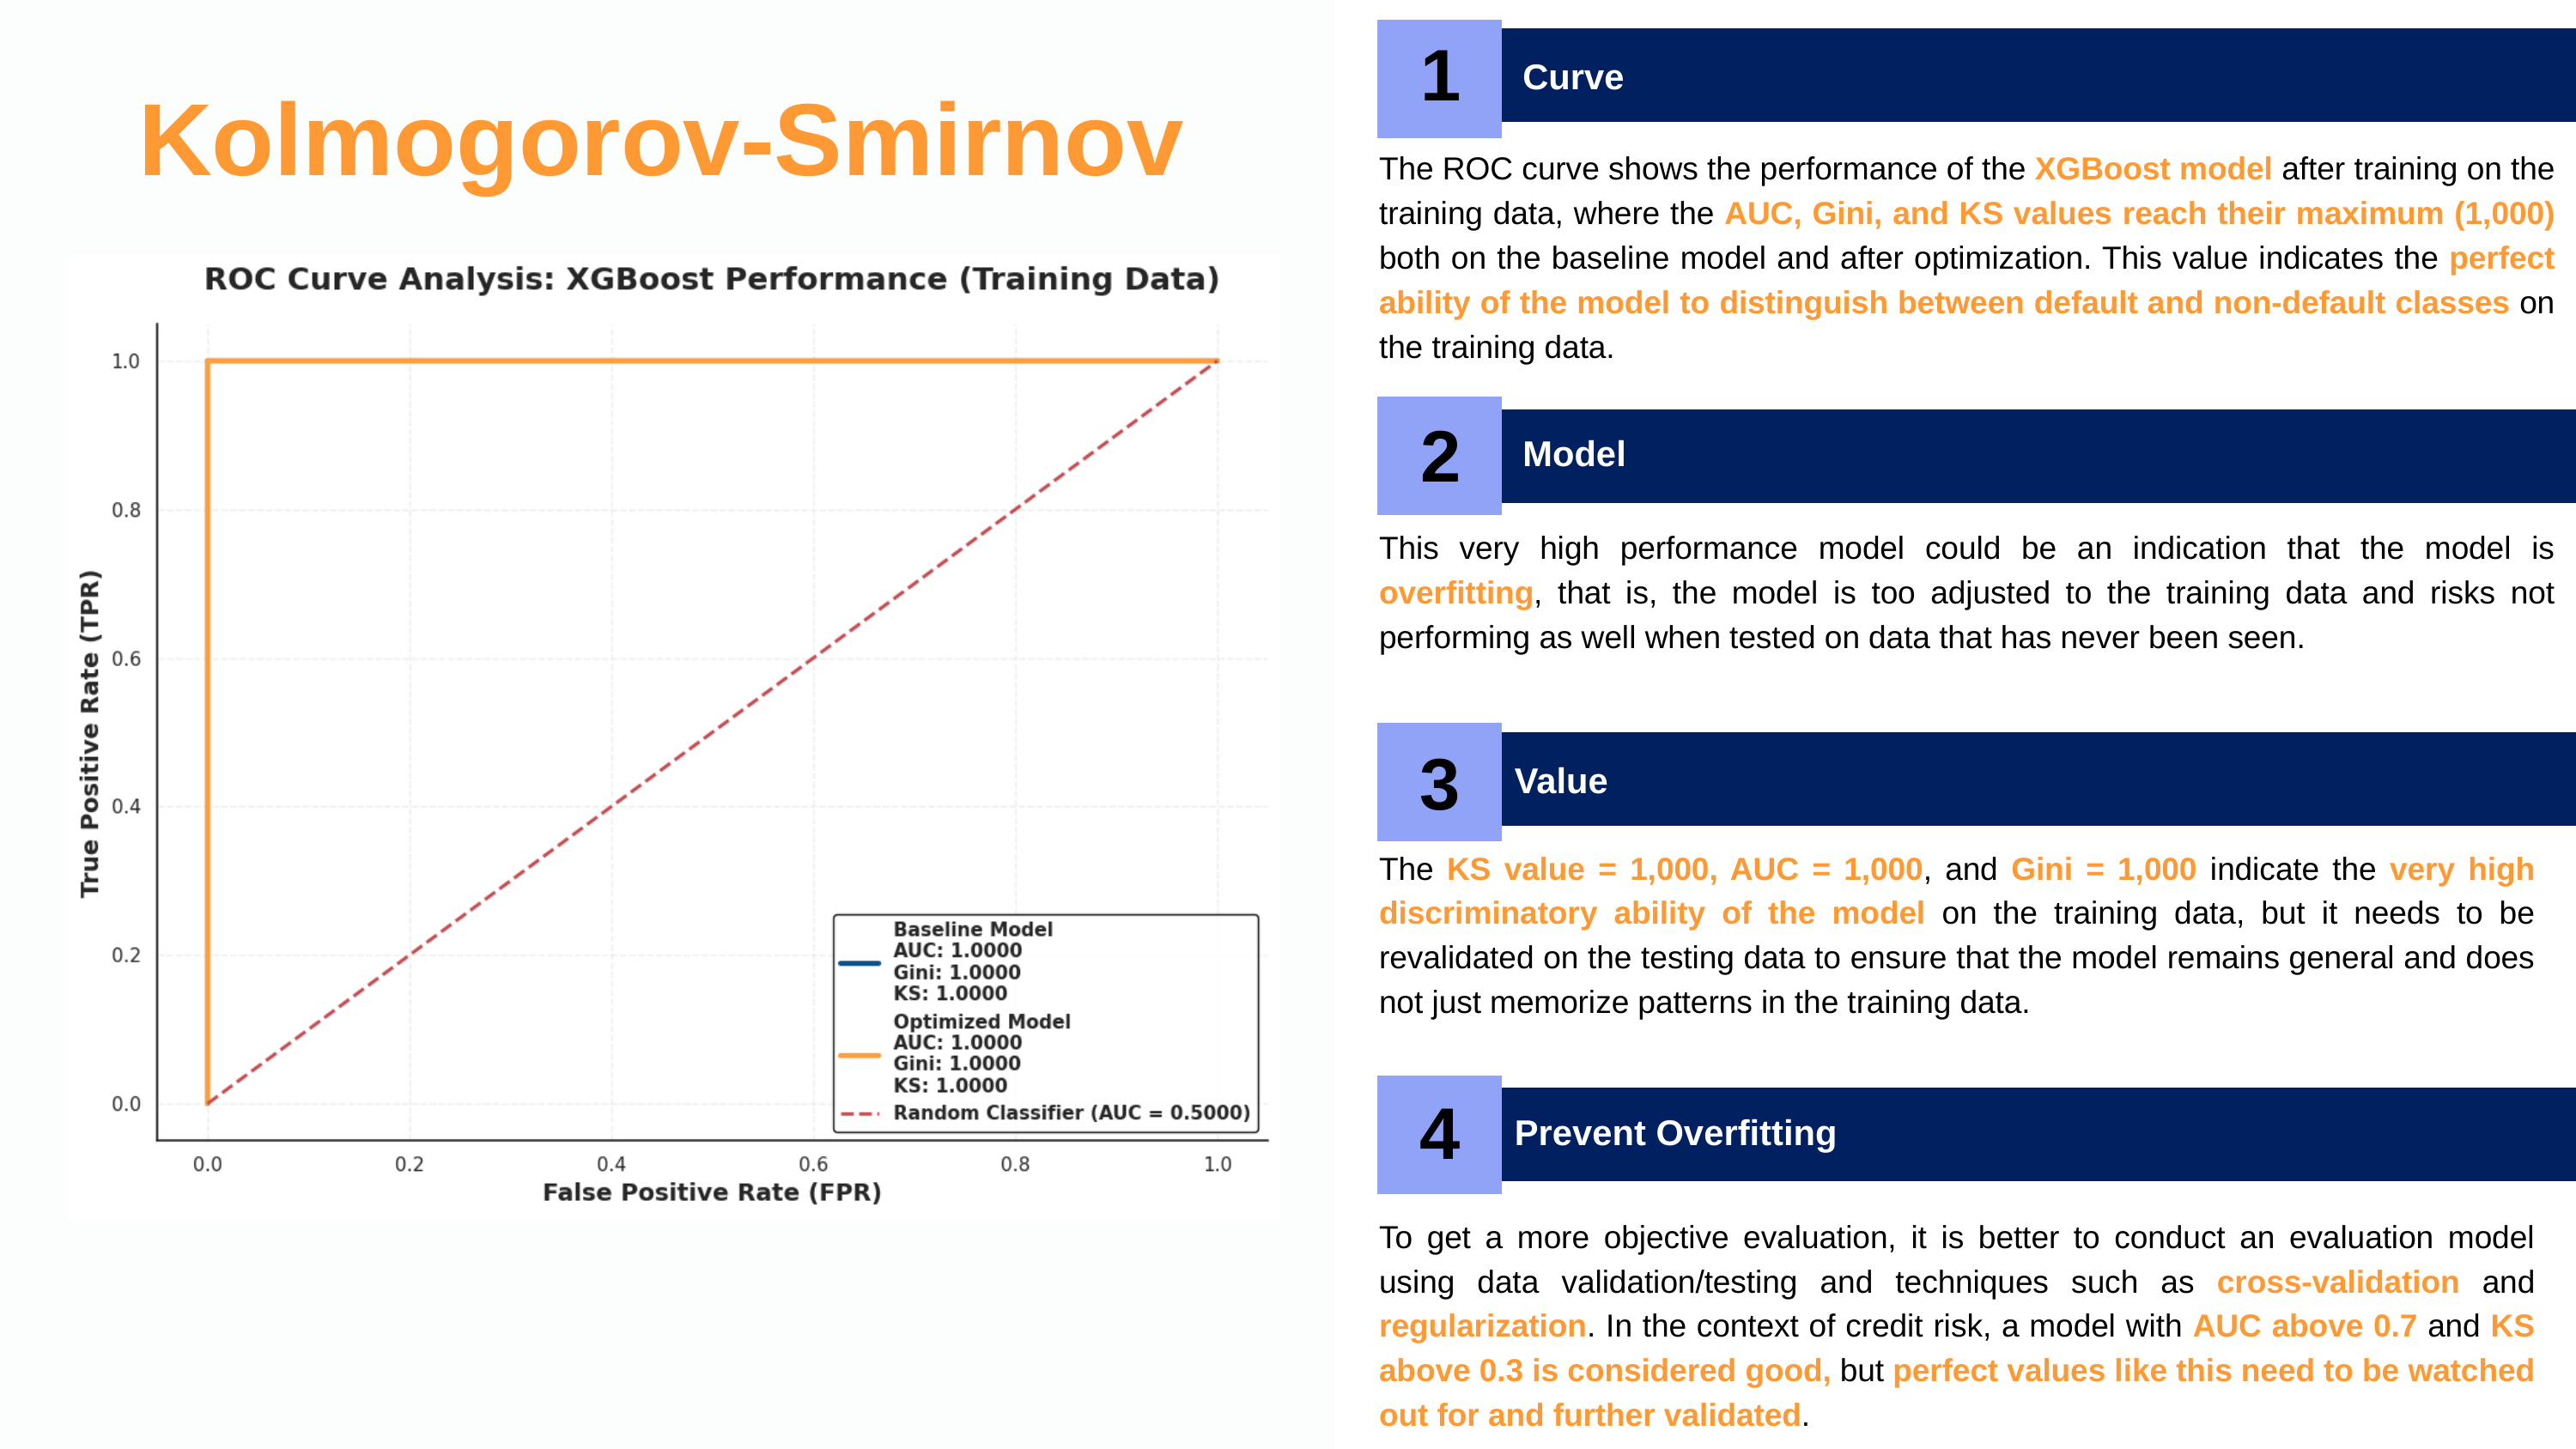

1

Curve
Kolmogorov-Smirnov
The ROC curve shows the performance of the XGBoost model after training on the training data, where the AUC, Gini, and KS values ​​reach their maximum (1,000) both on the baseline model and after optimization. This value indicates the perfect ability of the model to distinguish between default and non-default classes on the training data.
Preparing for the Future of Work

2

Model
This very high performance model could be an indication that the model is overfitting, that is, the model is too adjusted to the training data and risks not performing as well when tested on data that has never been seen.

3

Value
The KS value = 1,000, AUC = 1,000, and Gini = 1,000 indicate the very high discriminatory ability of the model on the training data, but it needs to be revalidated on the testing data to ensure that the model remains general and does not just memorize patterns in the training data.
4

Prevent Overfitting
To get a more objective evaluation, it is better to conduct an evaluation model using data validation/testing and techniques such as cross-validation and regularization. In the context of credit risk, a model with AUC above 0.7 and KS above 0.3 is considered good, but perfect values ​​like this need to be watched out for and further validated.